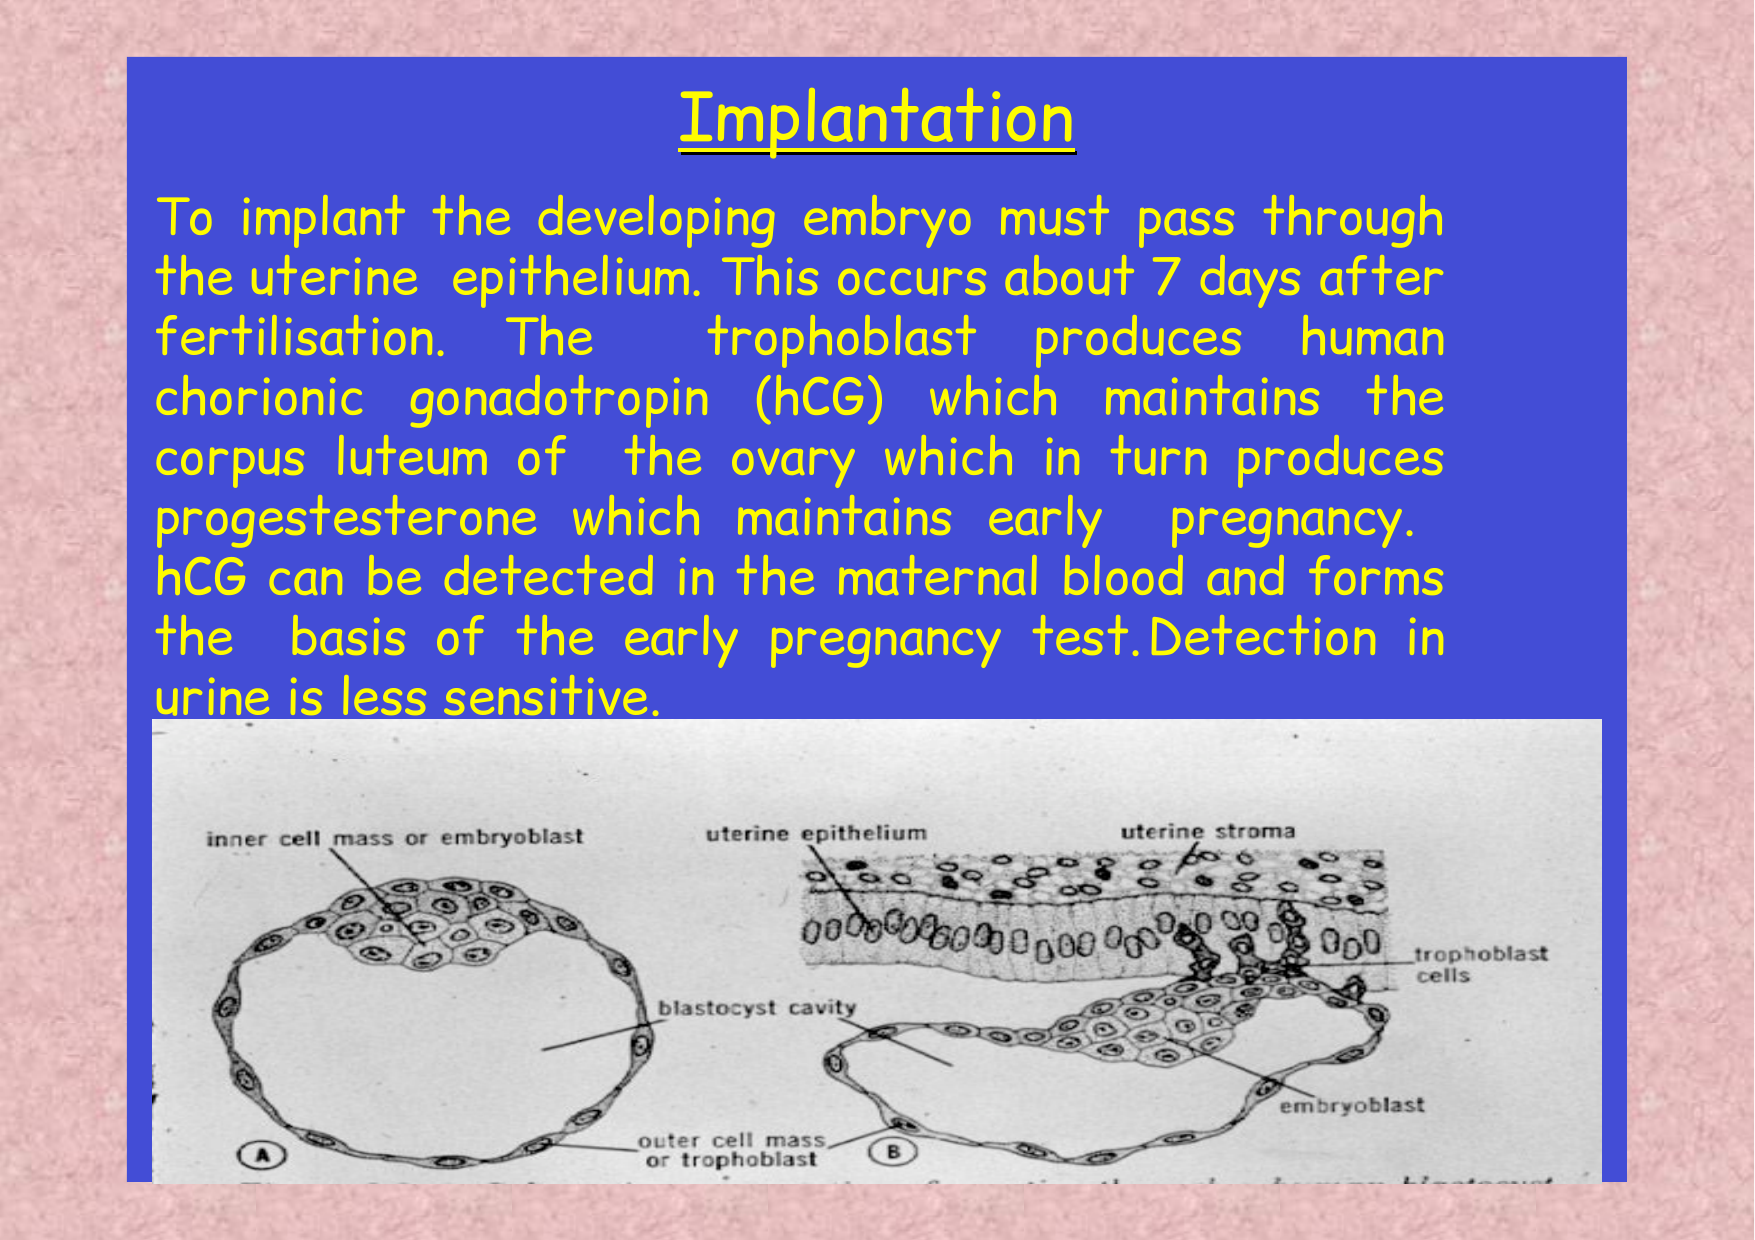

# Implantation

To implant the developing embryo must pass through the uterine  epithelium. This occurs about 7 days after fertilisation. The  trophoblast produces human chorionic gonadotropin (hCG) which maintains the corpus luteum of  the ovary which in turn produces progestesterone which maintains early  pregnancy.	hCG can be detected in the maternal blood and forms the  basis of the early pregnancy test.	Detection in urine is less sensitive.